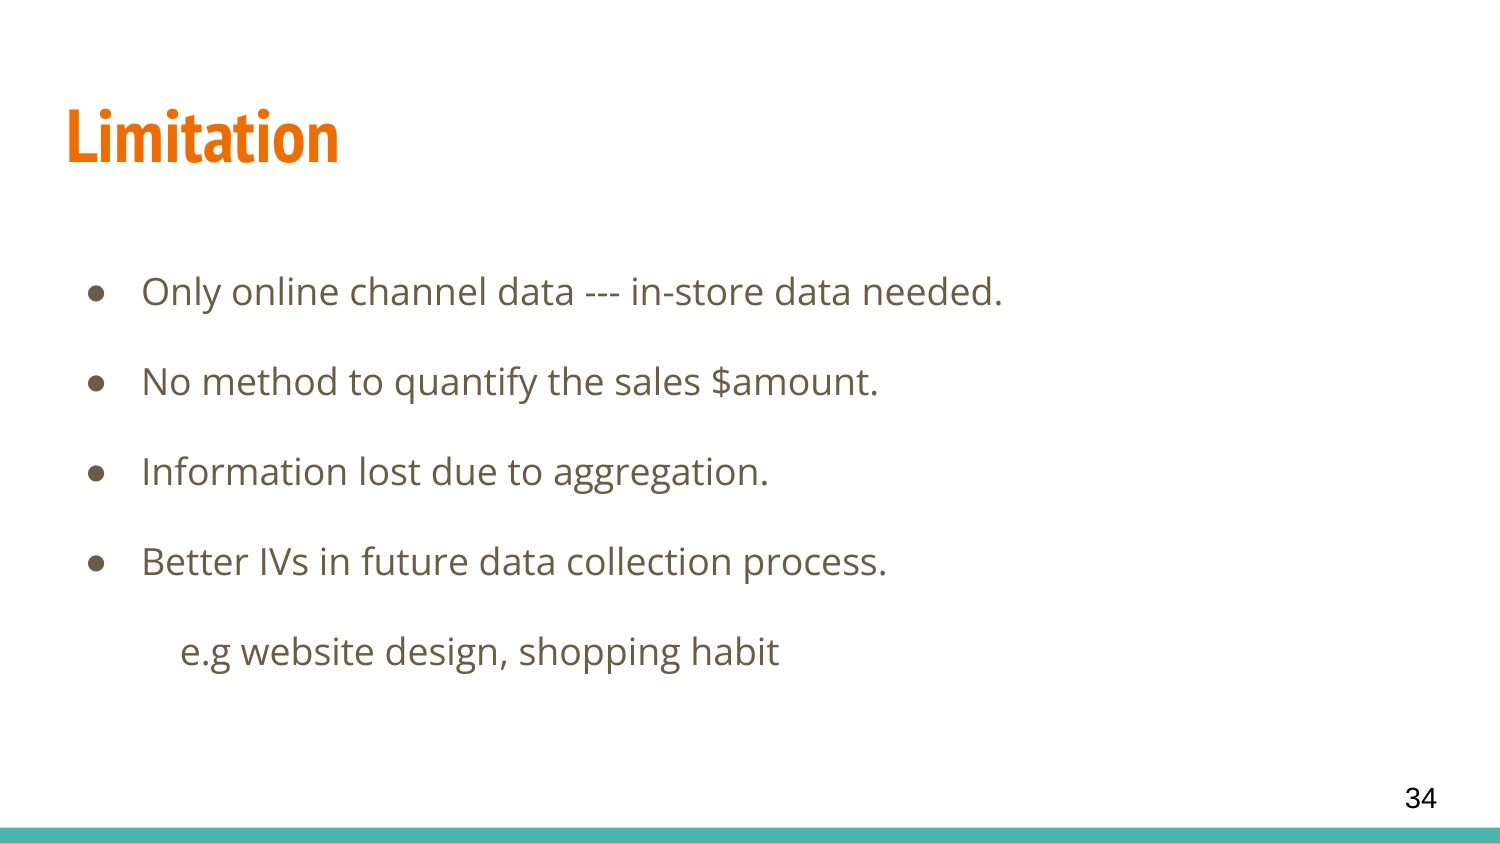

# Limitation
Only online channel data --- in-store data needed.
No method to quantify the sales $amount.
Information lost due to aggregation.
Better IVs in future data collection process.
    e.g website design, shopping habit
34